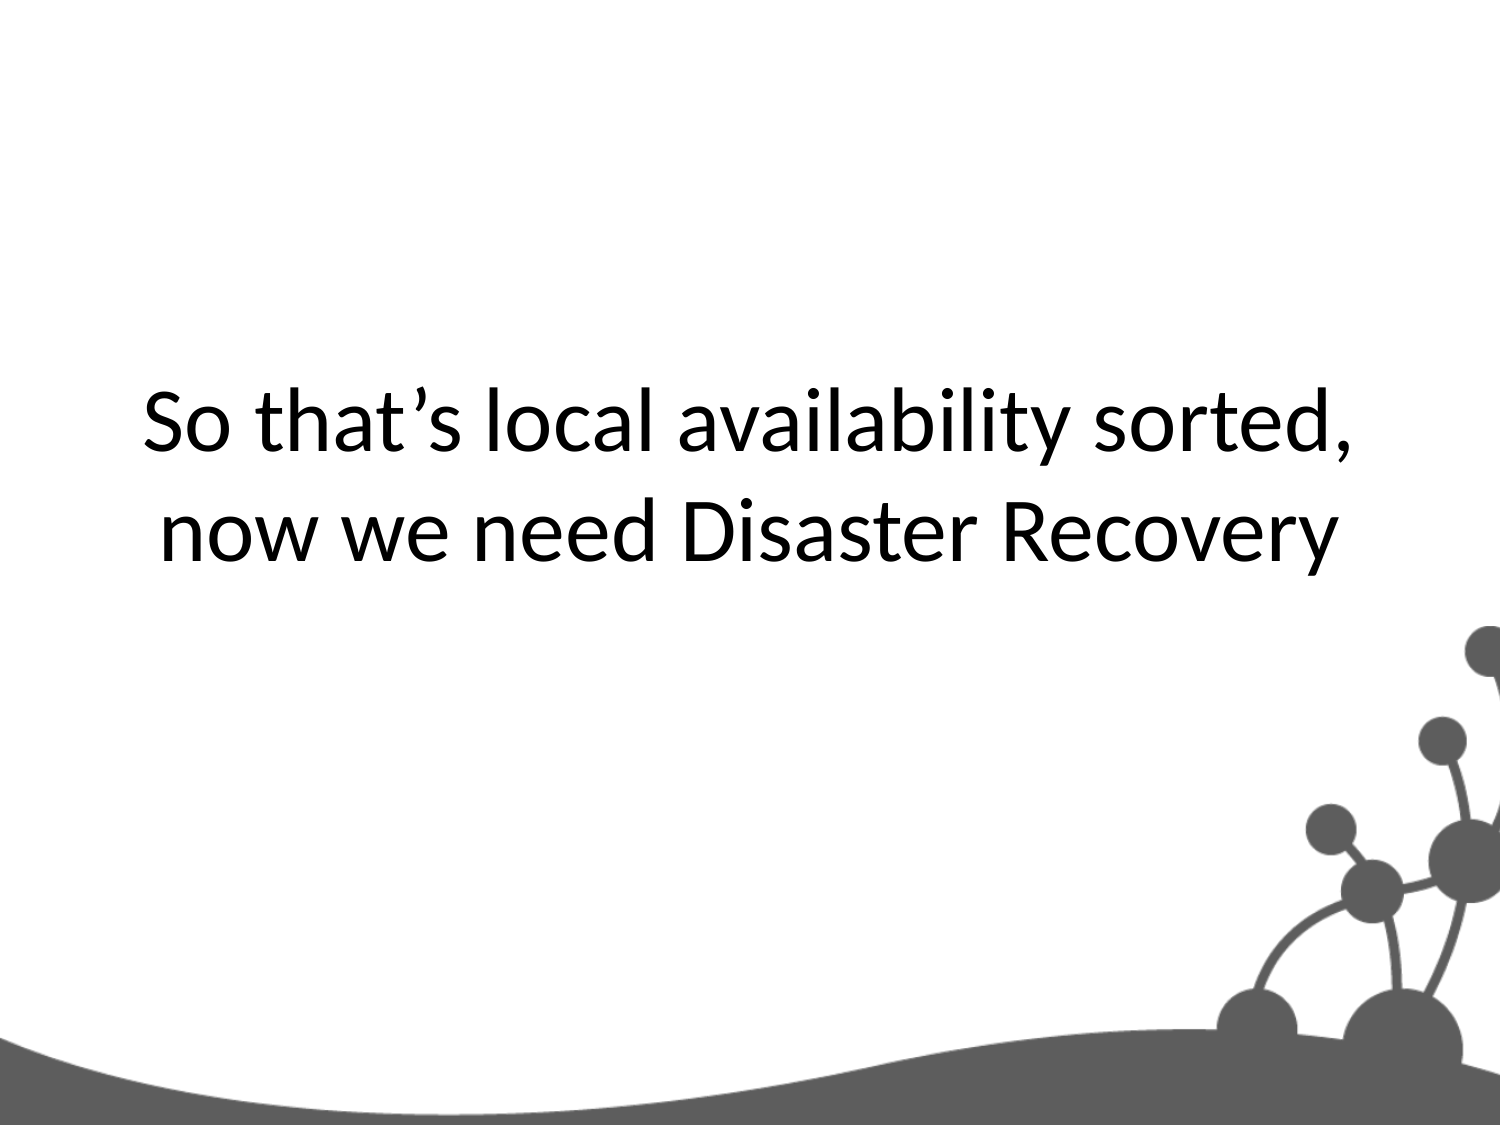

# So that’s local availability sorted, now we need Disaster Recovery